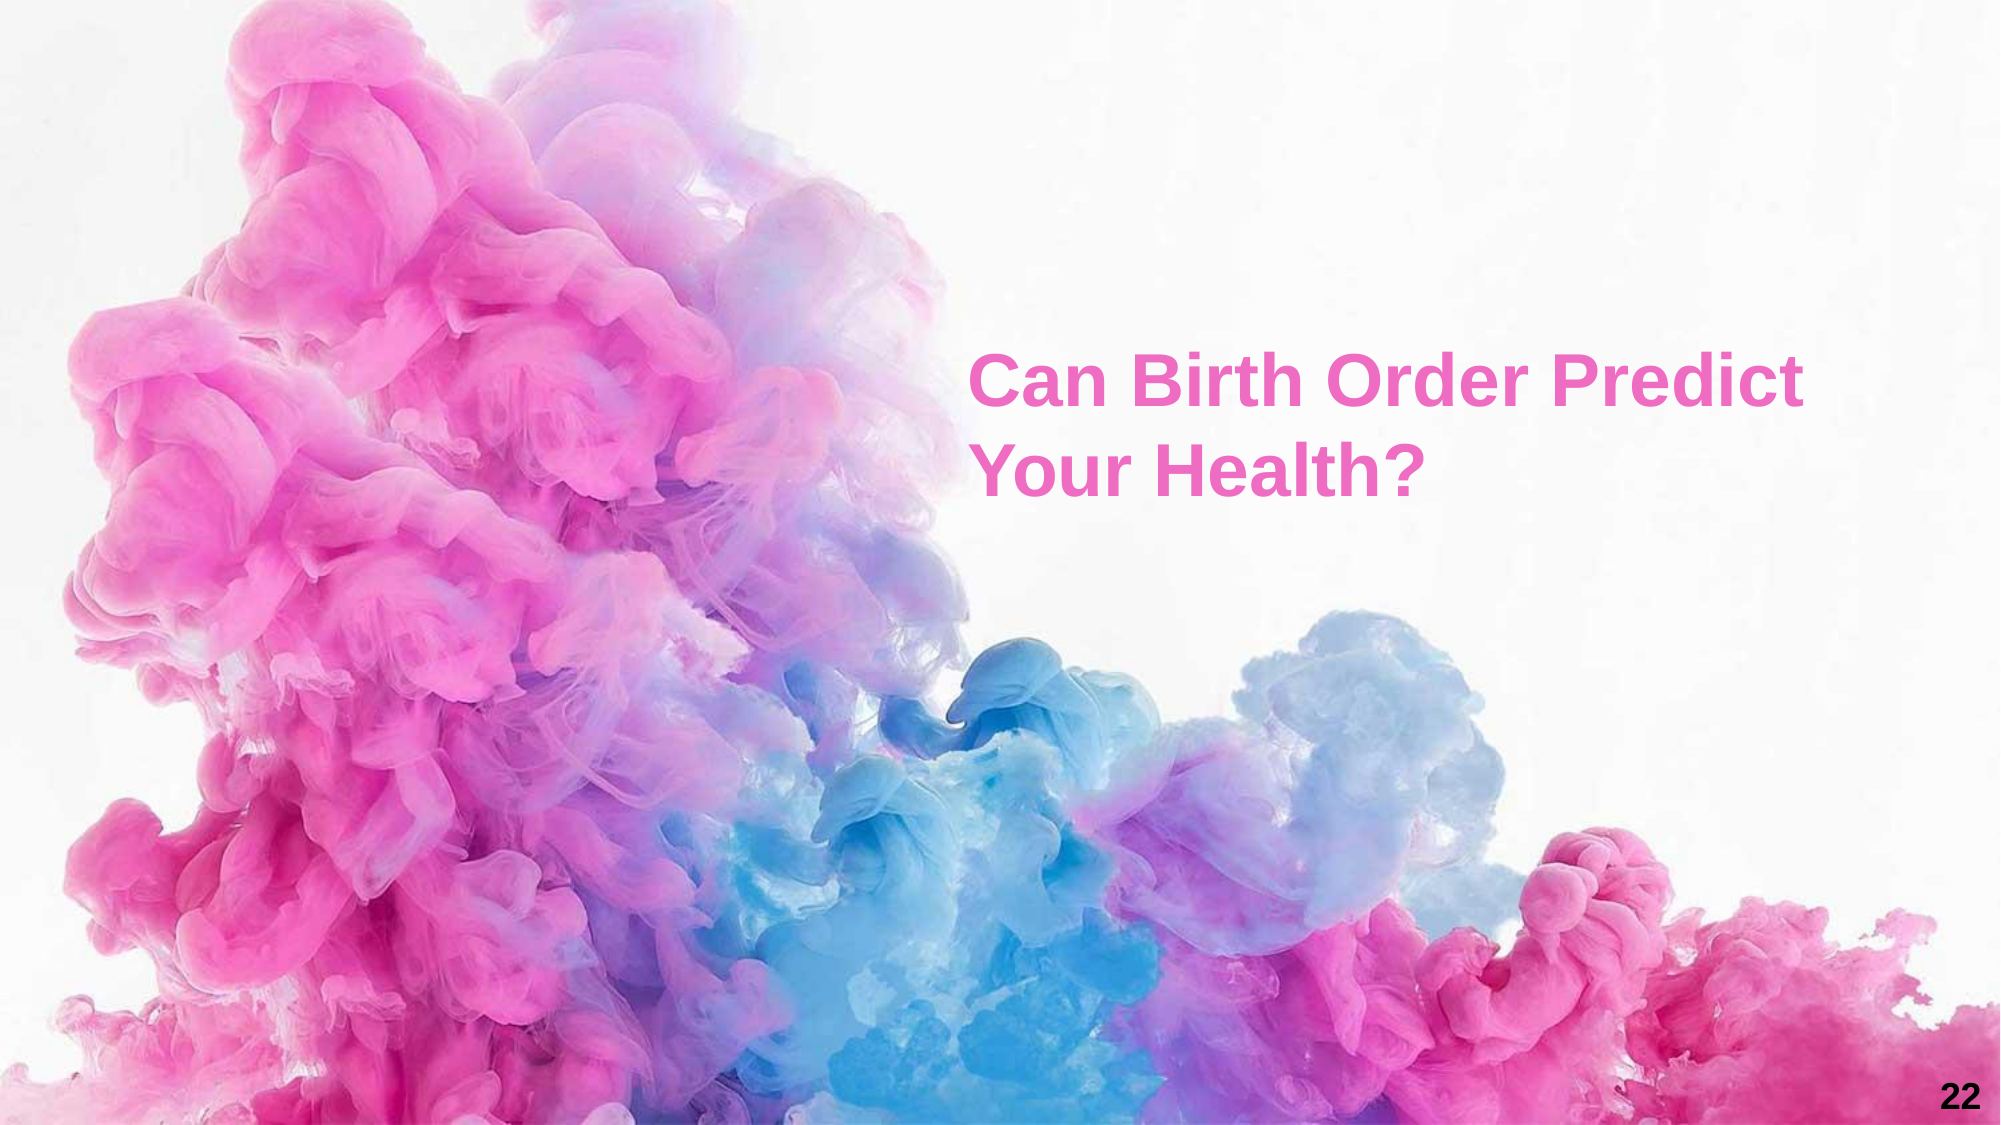

Can Birth Order Predict Your Health?
22